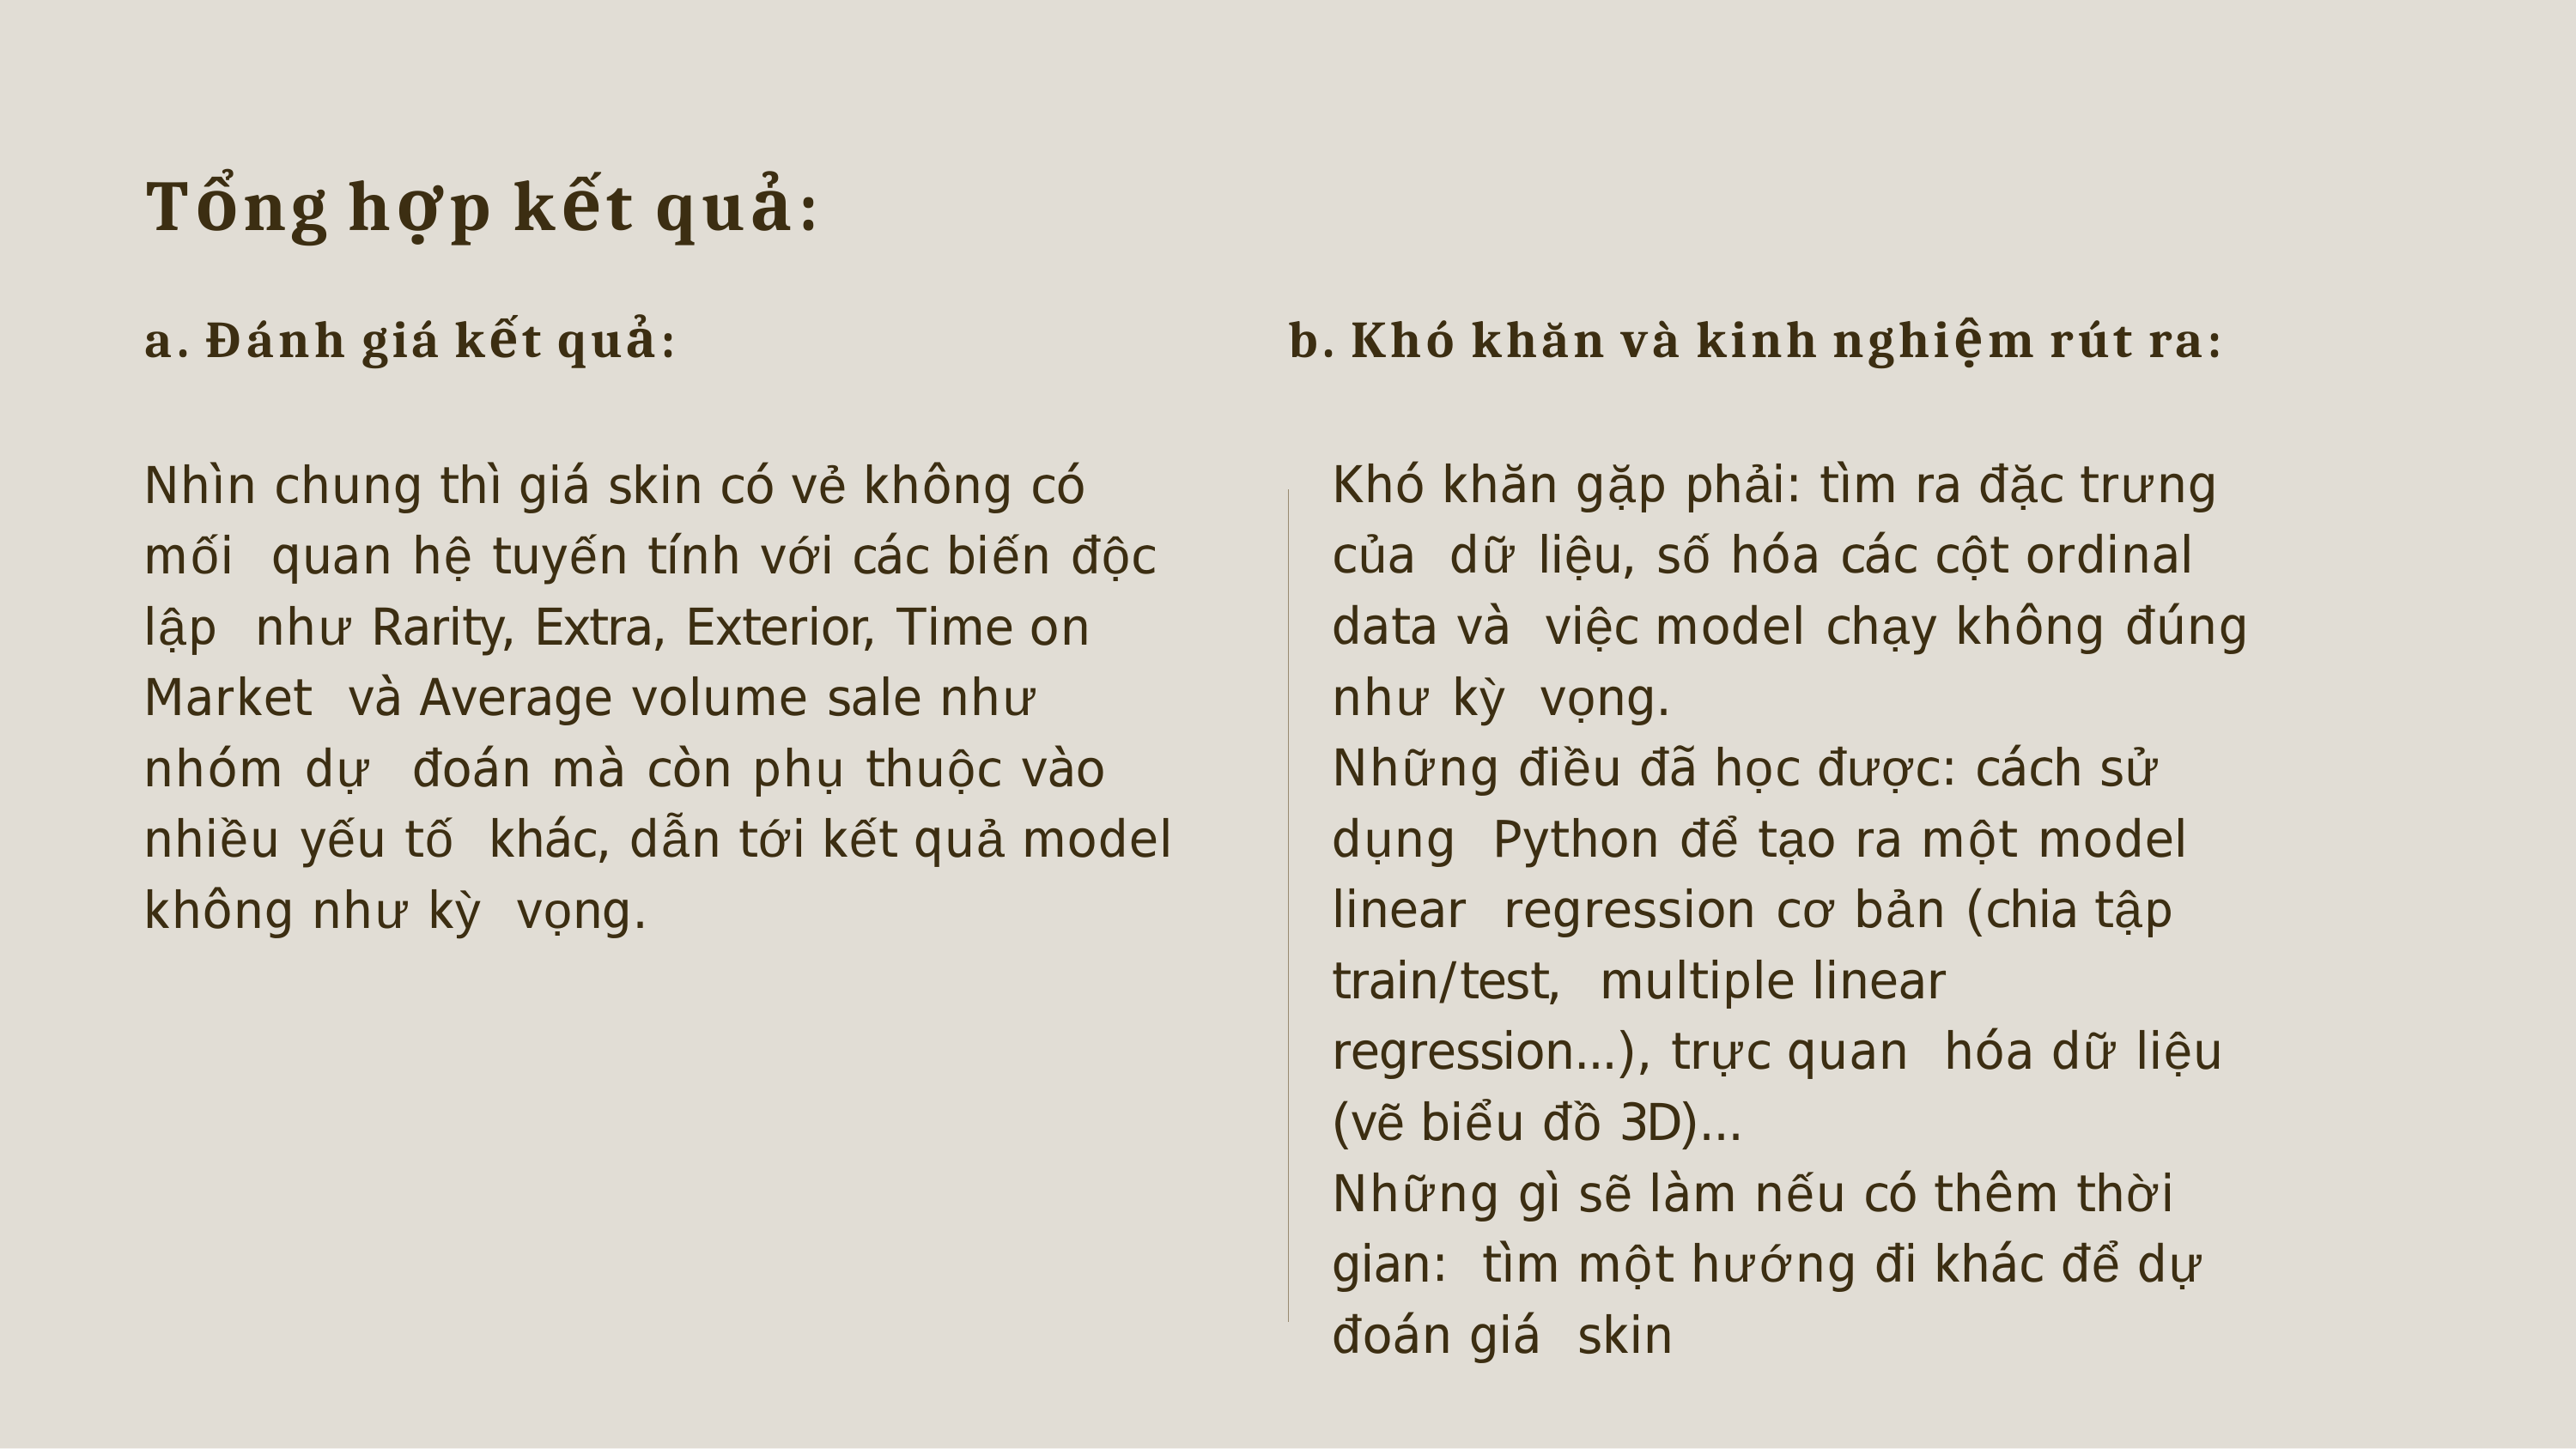

# Tổng hợp kết quả:
a. Đánh giá kết quả:

Nhìn chung thì giá skin có vẻ không có mối  quan hệ tuyến tính với các biến độc lập  như Rarity, Extra, Exterior, Time on Market  và Average volume sale như nhóm dự  đoán mà còn phụ thuộc vào nhiều yếu tố  khác, dẫn tới kết quả model không như kỳ  vọng.
b. Khó khăn và kinh nghiệm rút ra:

Khó khăn gặp phải: tìm ra đặc trưng của  dữ liệu, số hóa các cột ordinal data và  việc model chạy không đúng như kỳ  vọng.
Những điều đã học được: cách sử dụng  Python để tạo ra một model linear  regression cơ bản (chia tập train/test,  multiple linear regression…), trực quan  hóa dữ liệu (vẽ biểu đồ 3D)...
Những gì sẽ làm nếu có thêm thời gian:  tìm một hướng đi khác để dự đoán giá  skin